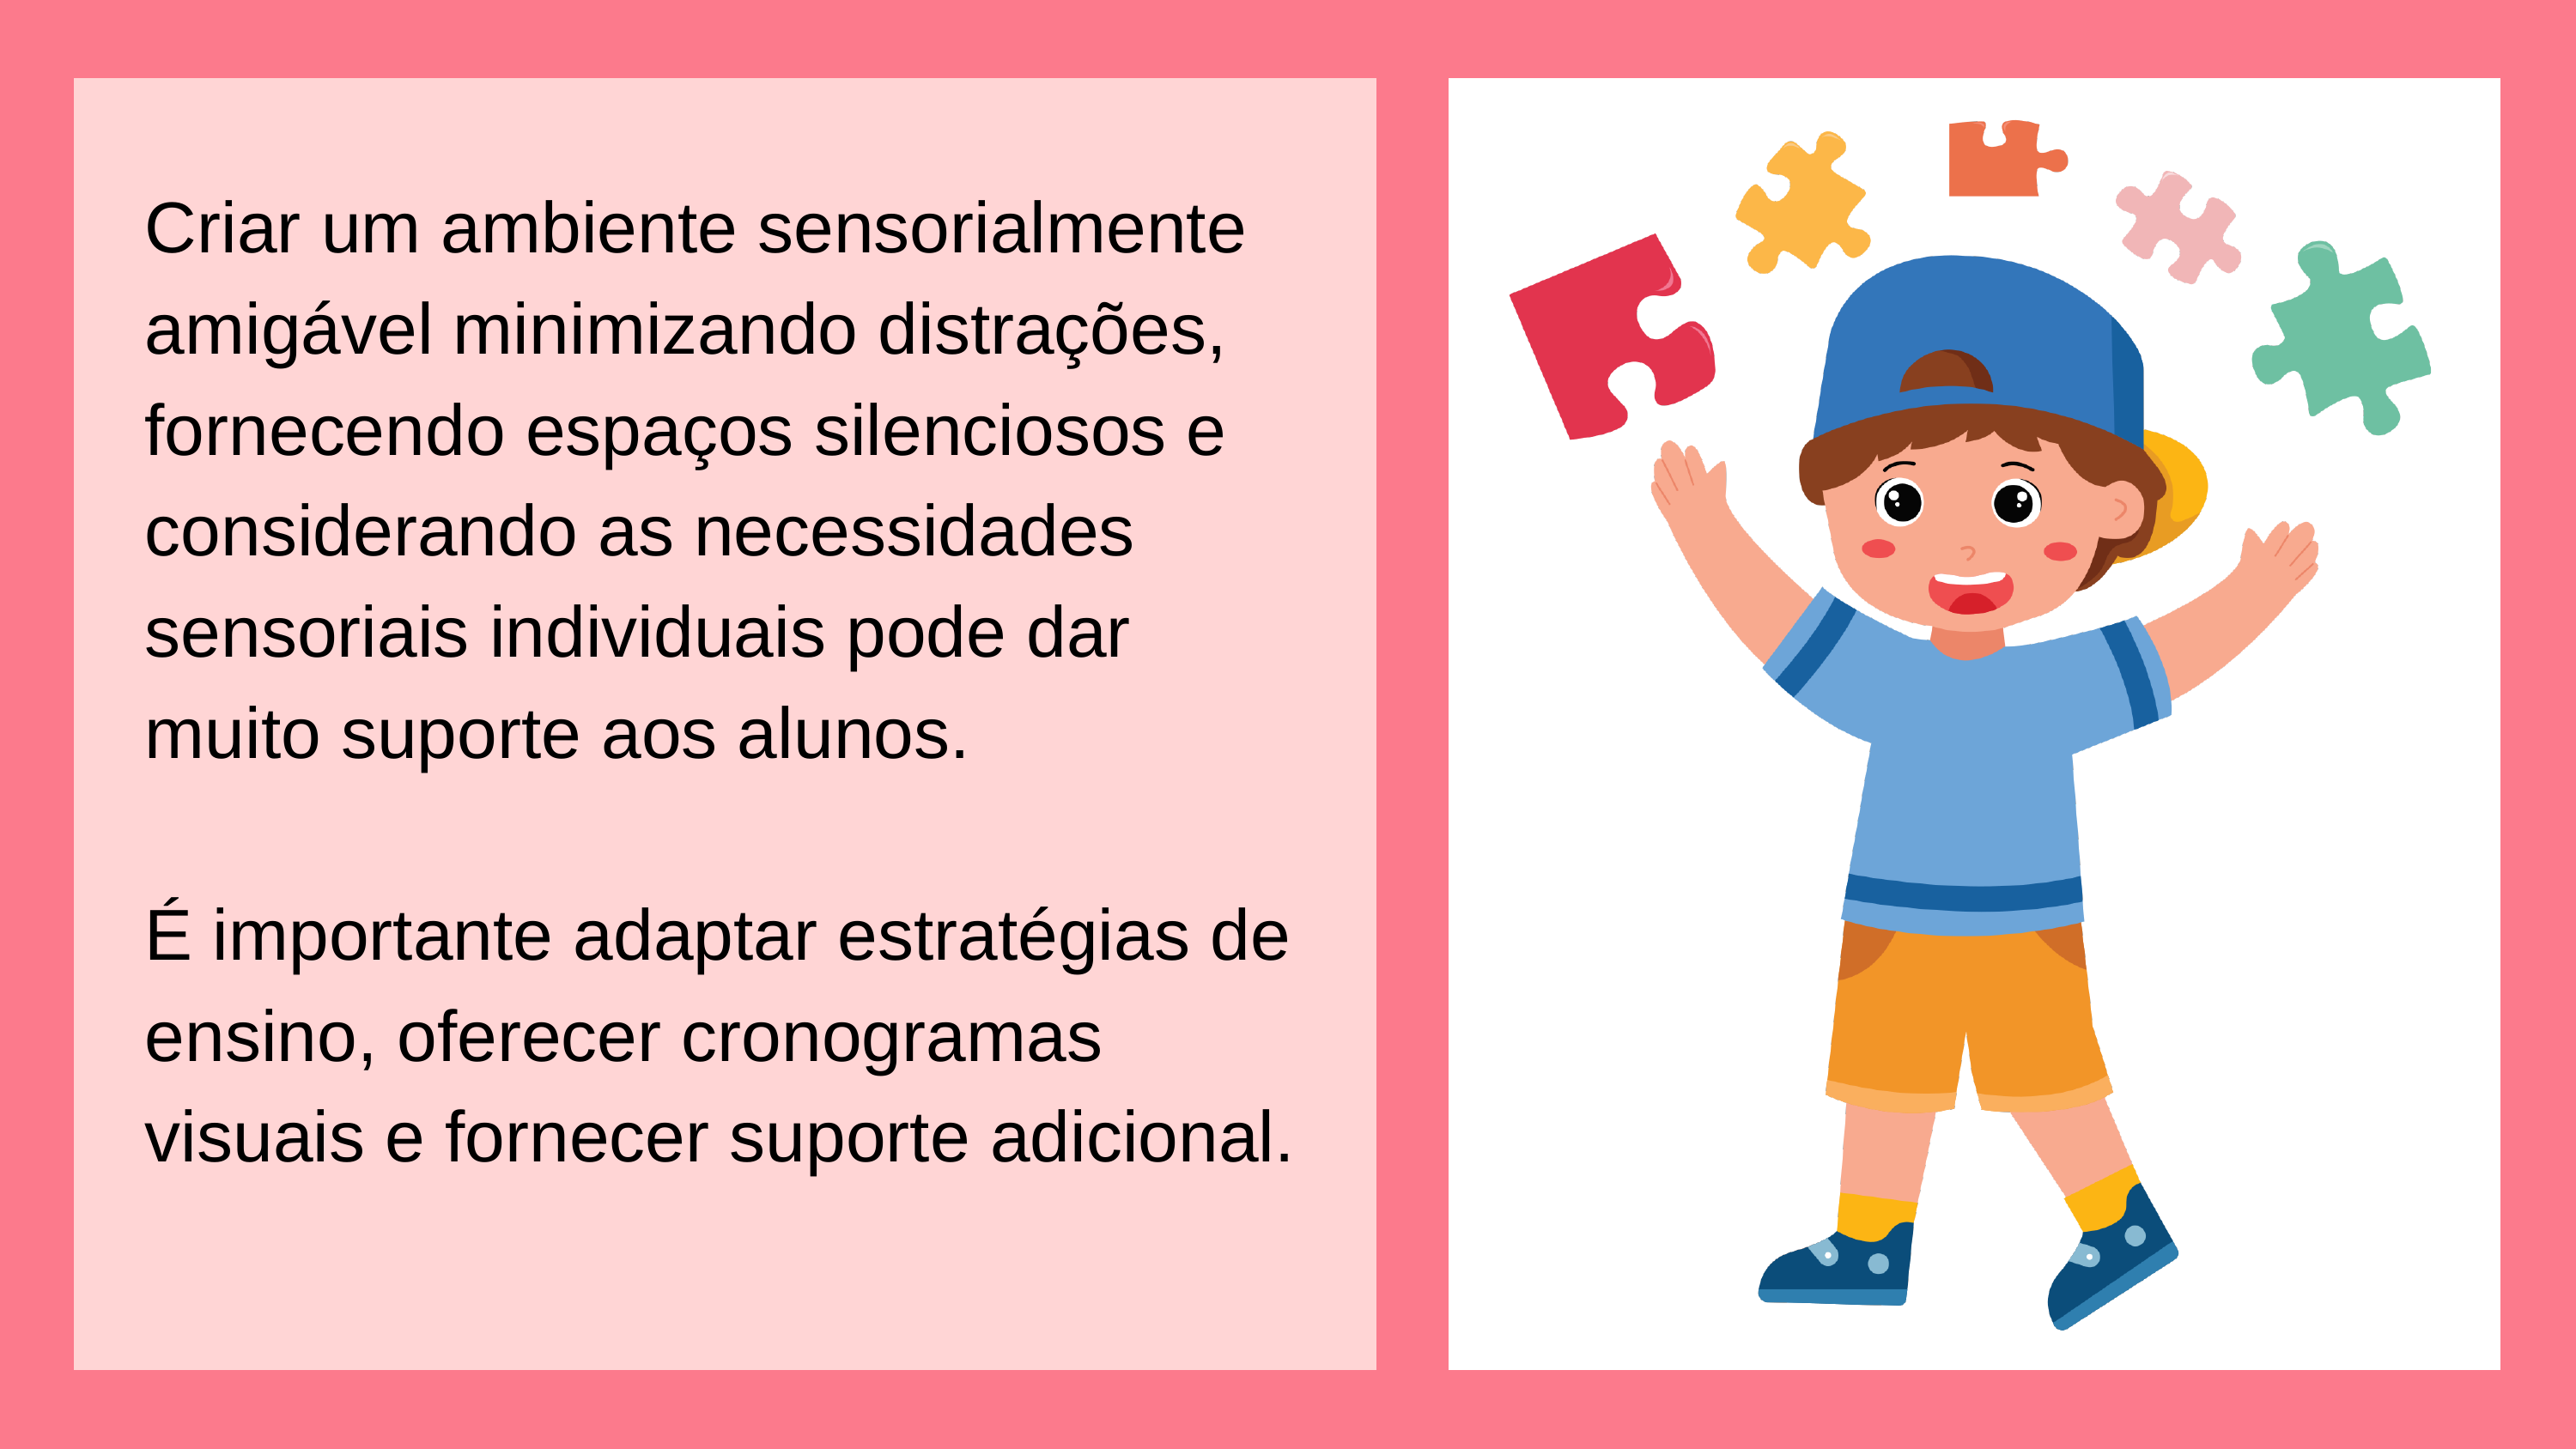

Criar um ambiente sensorialmente amigável minimizando distrações, fornecendo espaços silenciosos e considerando as necessidades sensoriais individuais pode dar muito suporte aos alunos.

É importante adaptar estratégias de ensino, oferecer cronogramas visuais e fornecer suporte adicional.